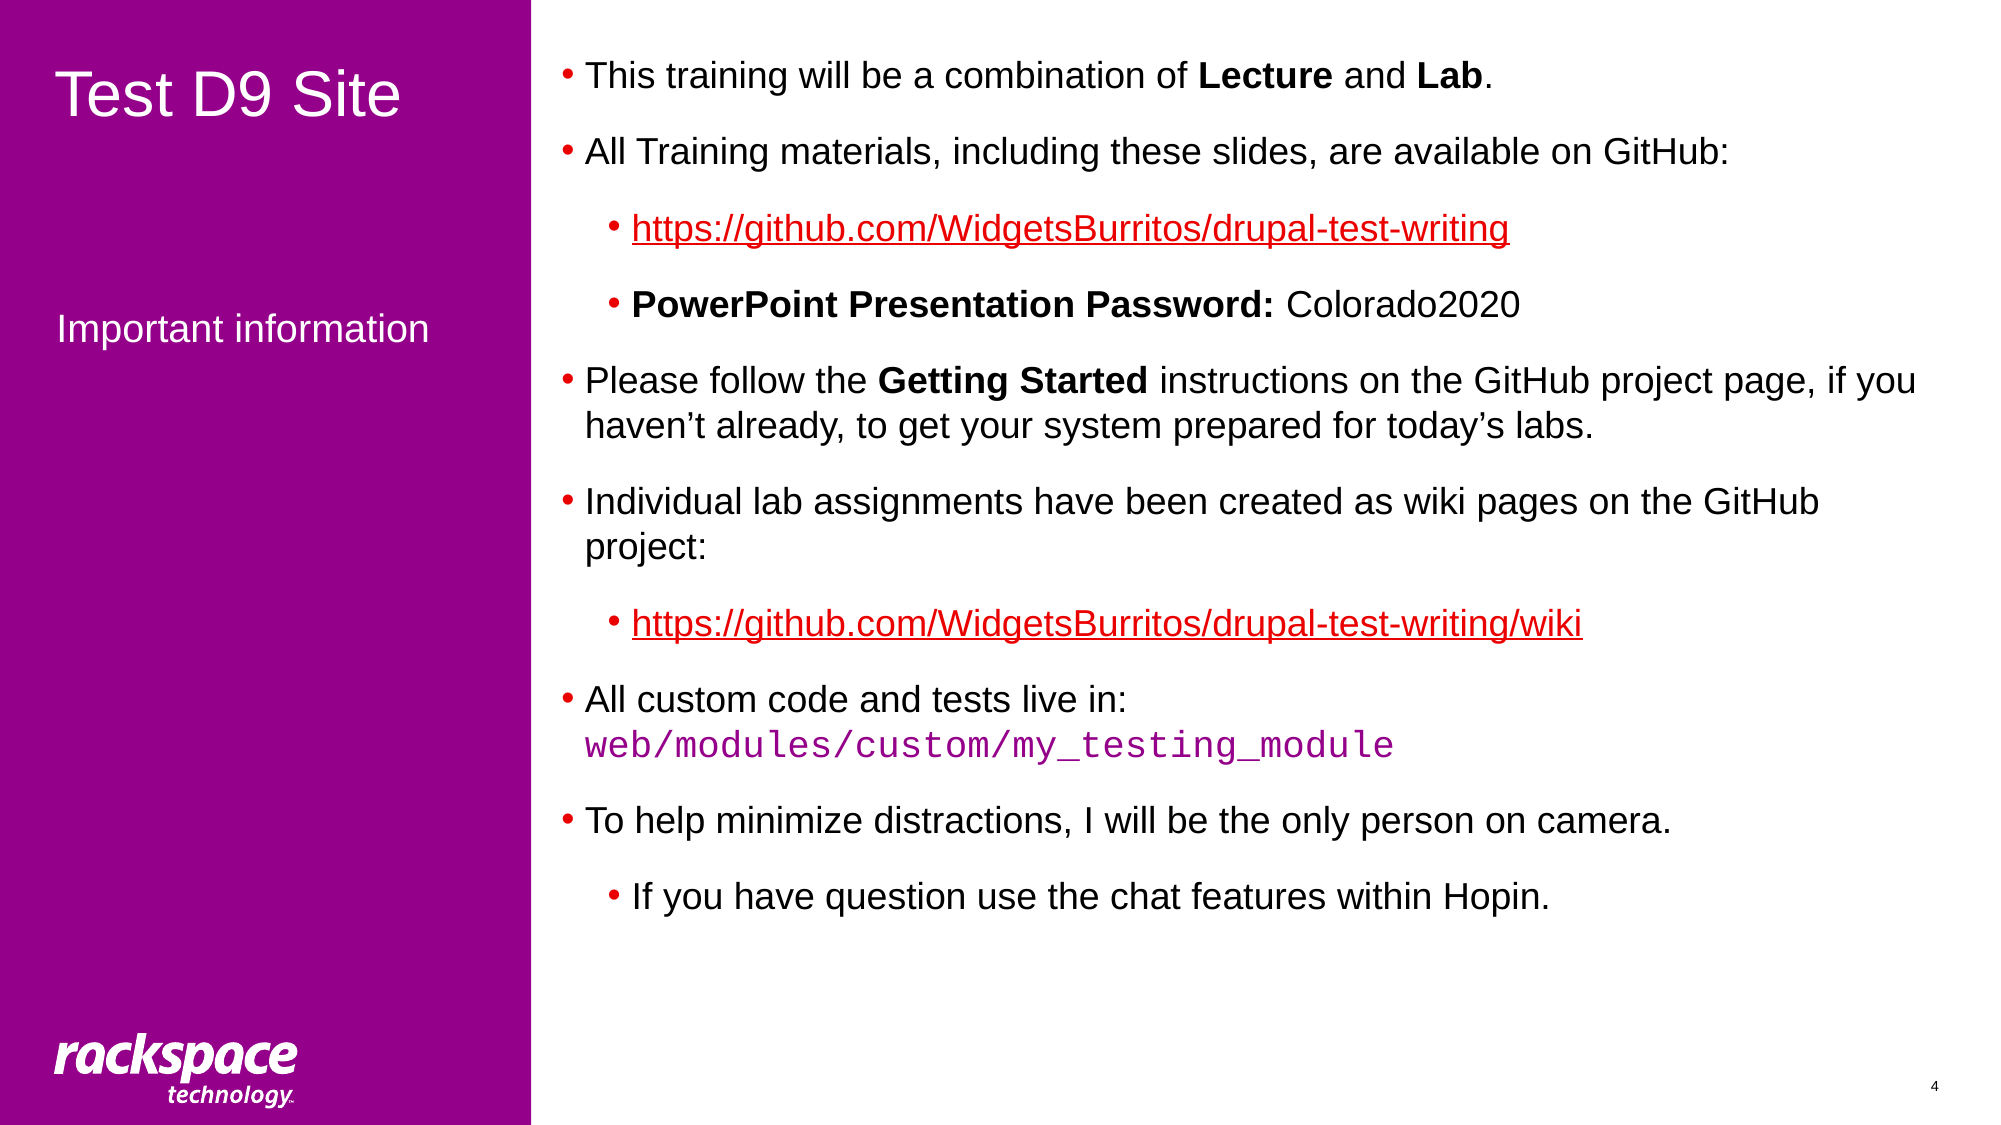

# Test D9 Site
This training will be a combination of Lecture and Lab.
All Training materials, including these slides, are available on GitHub:
https://github.com/WidgetsBurritos/drupal-test-writing
PowerPoint Presentation Password: Colorado2020
Please follow the Getting Started instructions on the GitHub project page, if you haven’t already, to get your system prepared for today’s labs.
Individual lab assignments have been created as wiki pages on the GitHub project:
https://github.com/WidgetsBurritos/drupal-test-writing/wiki
All custom code and tests live in: web/modules/custom/my_testing_module
To help minimize distractions, I will be the only person on camera.
If you have question use the chat features within Hopin.

Important information
4